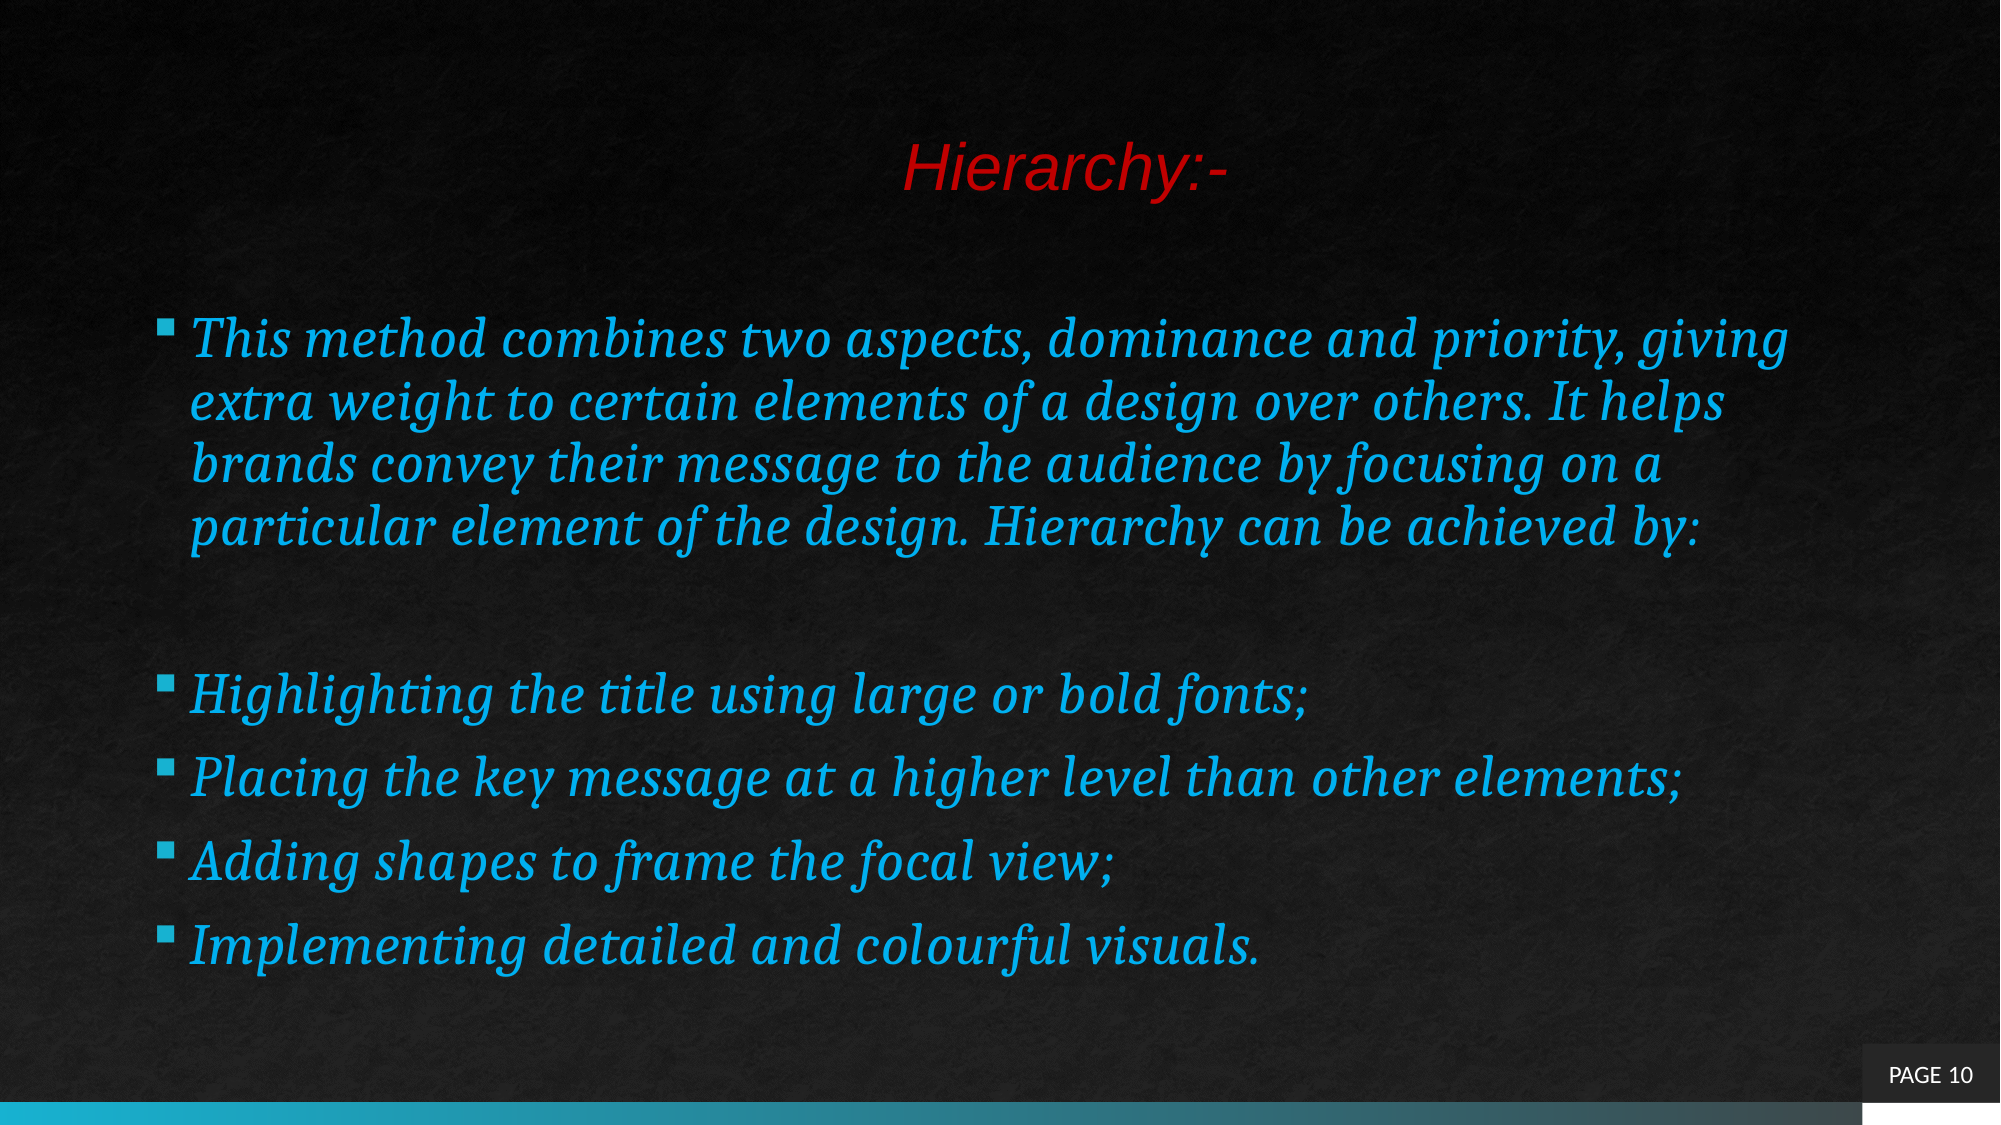

# Hierarchy:-
This method combines two aspects, dominance and priority, giving extra weight to certain elements of a design over others. It helps brands convey their message to the audience by focusing on a particular element of the design. Hierarchy can be achieved by:

Highlighting the title using large or bold fonts;
Placing the key message at a higher level than other elements;
Adding shapes to frame the focal view;
Implementing detailed and colourful visuals.
PAGE 10